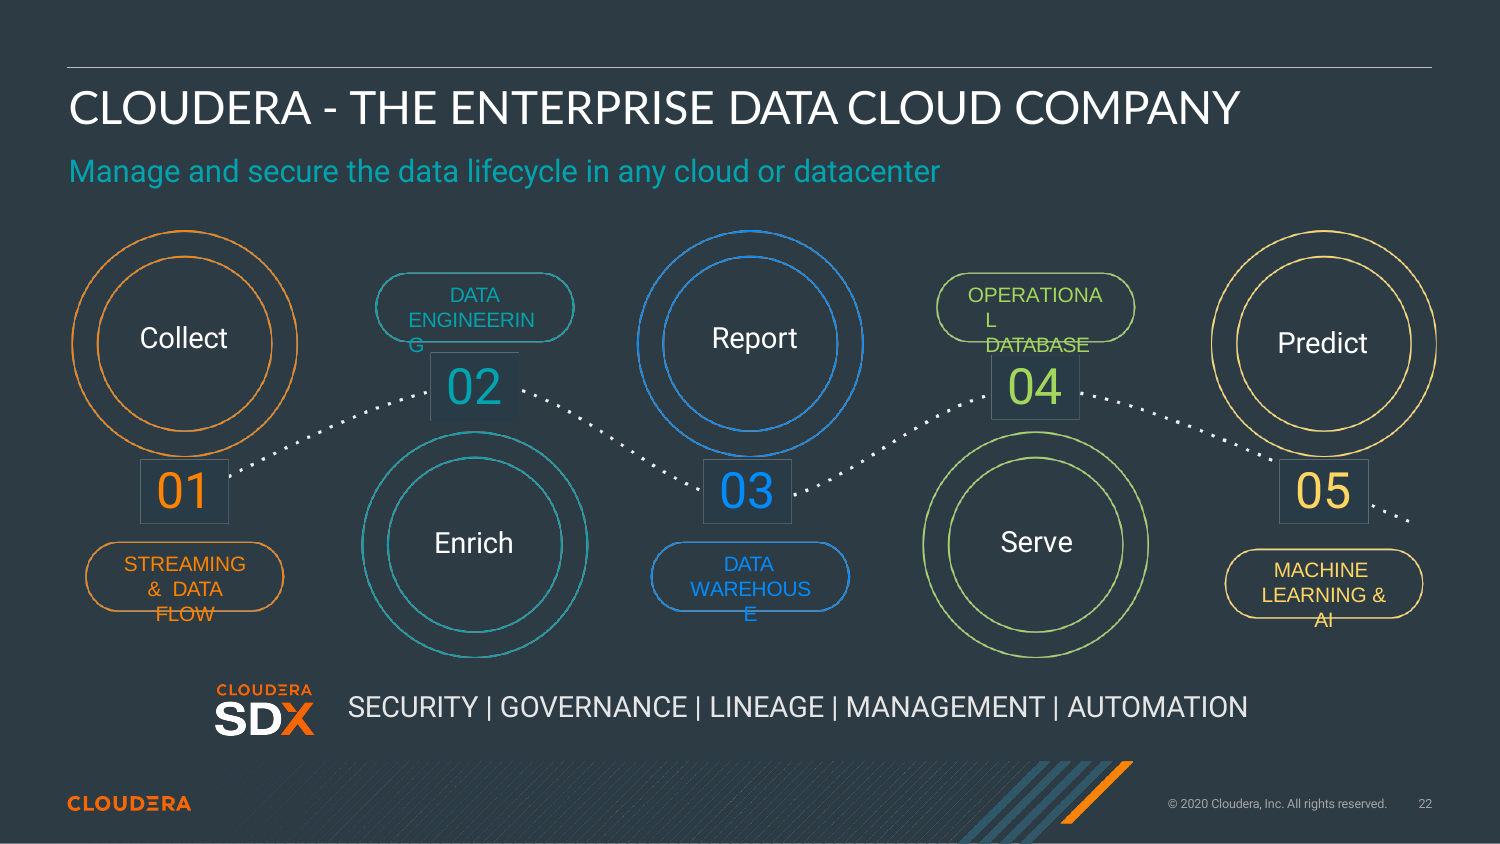

# CLOUDERA - THE ENTERPRISE DATA CLOUD COMPANY
Manage and secure the data lifecycle in any cloud or datacenter

DATA  ENGINEERING
OPERATIONAL  DATABASE
Collect
Report
Predict
02
04
01
STREAMING &  DATA FLOW
03
DATA  WAREHOUSE
05
MACHINE  LEARNING & AI
Serve
Enrich

SECURITY | GOVERNANCE | LINEAGE | MANAGEMENT | AUTOMATION
© 2020 Cloudera, Inc. All rights reserved.
22